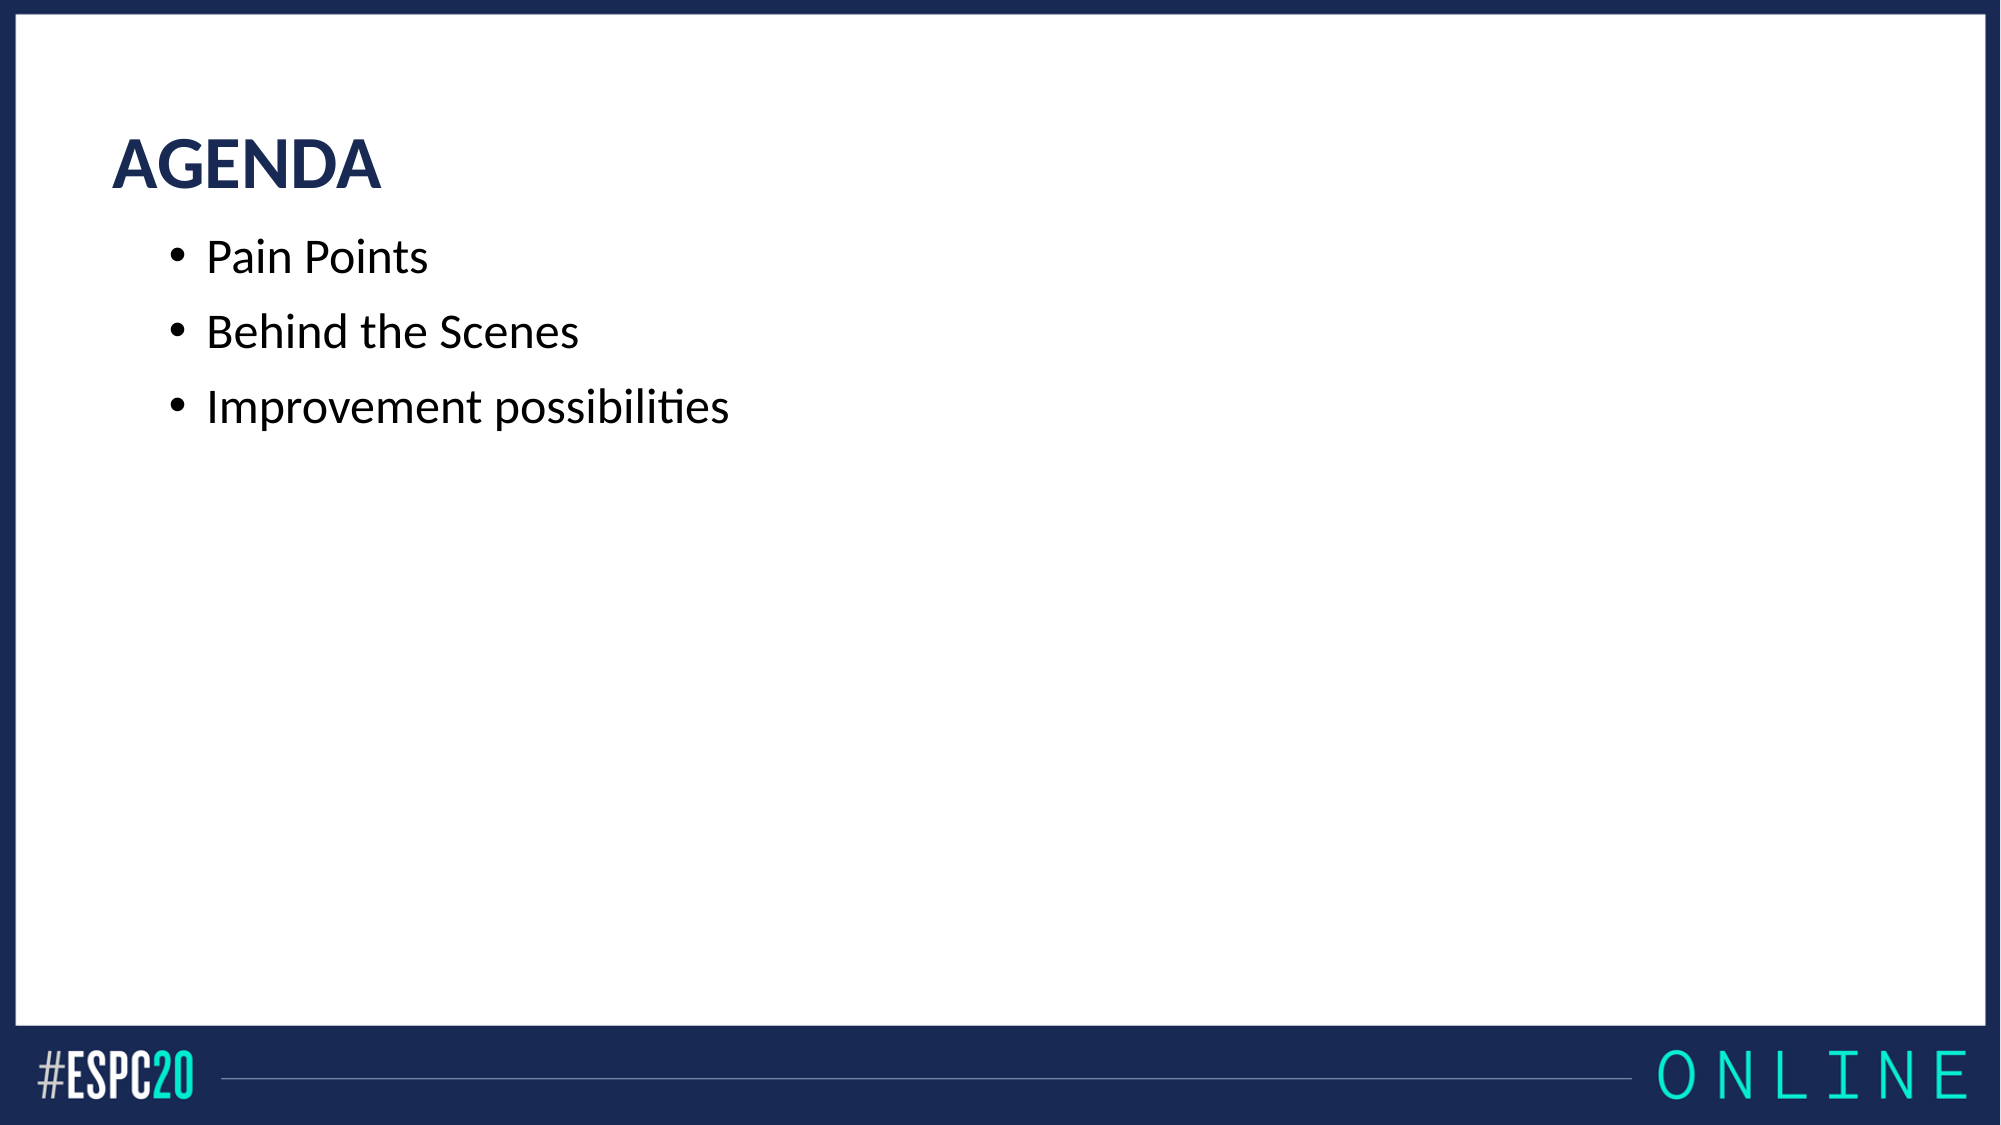

# Agenda
Pain Points
Behind the Scenes
Improvement possibilities